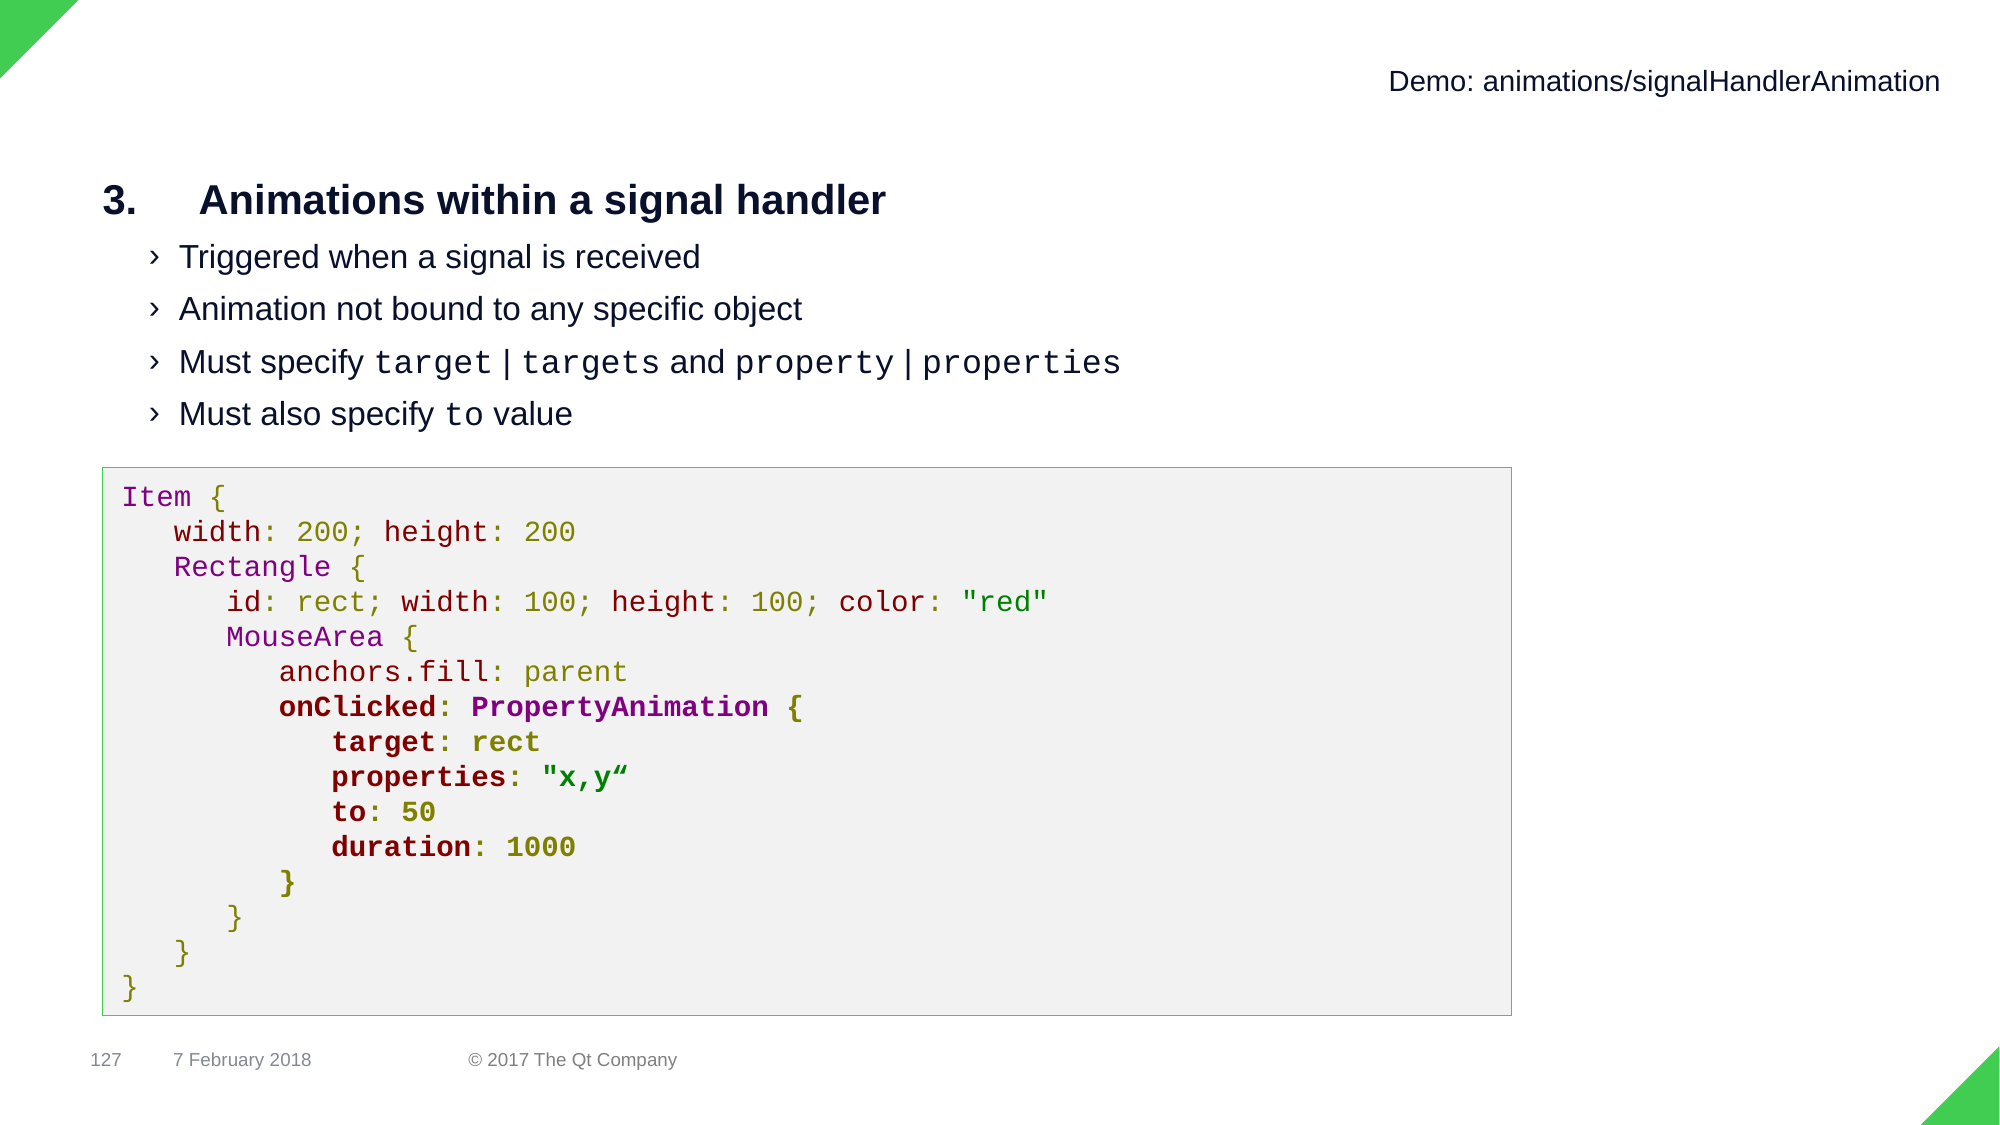

Demo: animations/signalHandlerAnimation
Animations within a signal handler
Triggered when a signal is received
Animation not bound to any specific object
Must specify target | targets and property | properties
Must also specify to value

Item {
   width: 200; height: 200
   Rectangle {
      id: rect; width: 100; height: 100; color: "red"
      MouseArea {
         anchors.fill: parent
         onClicked: PropertyAnimation {
            target: rect
            properties: "x,y“
            to: 50
            duration: 1000
         }
      }
   }
}
7 February 2018
127
© 2017 The Qt Company